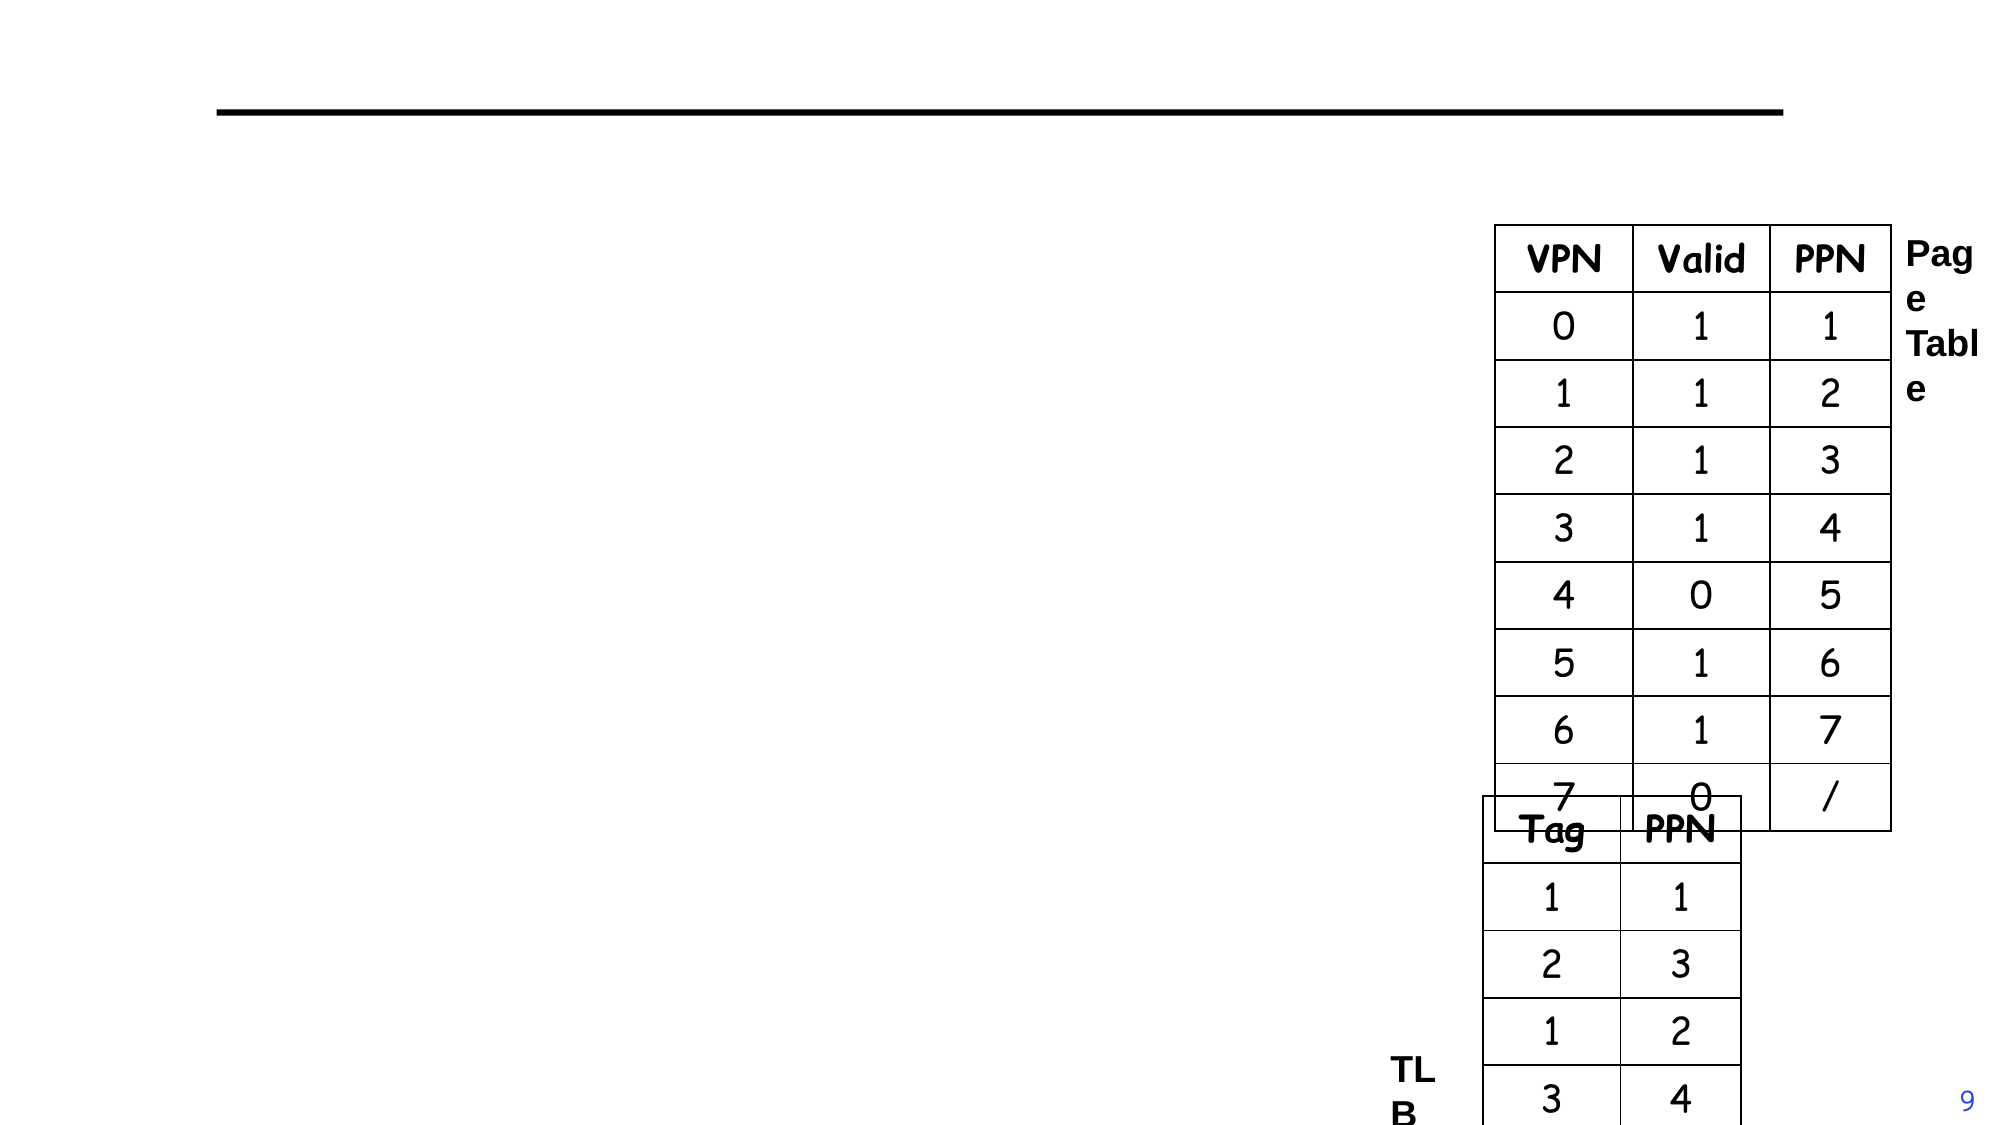

#

Page Table
| VPN | Valid | PPN |
| --- | --- | --- |
| 0 | 1 | 1 |
| 1 | 1 | 2 |
| 2 | 1 | 3 |
| 3 | 1 | 4 |
| 4 | 0 | 5 |
| 5 | 1 | 6 |
| 6 | 1 | 7 |
| 7 | 0 | / |
| Tag | PPN |
| --- | --- |
| 1 | 1 |
| 2 | 3 |
| 1 | 2 |
| 3 | 4 |
TLB